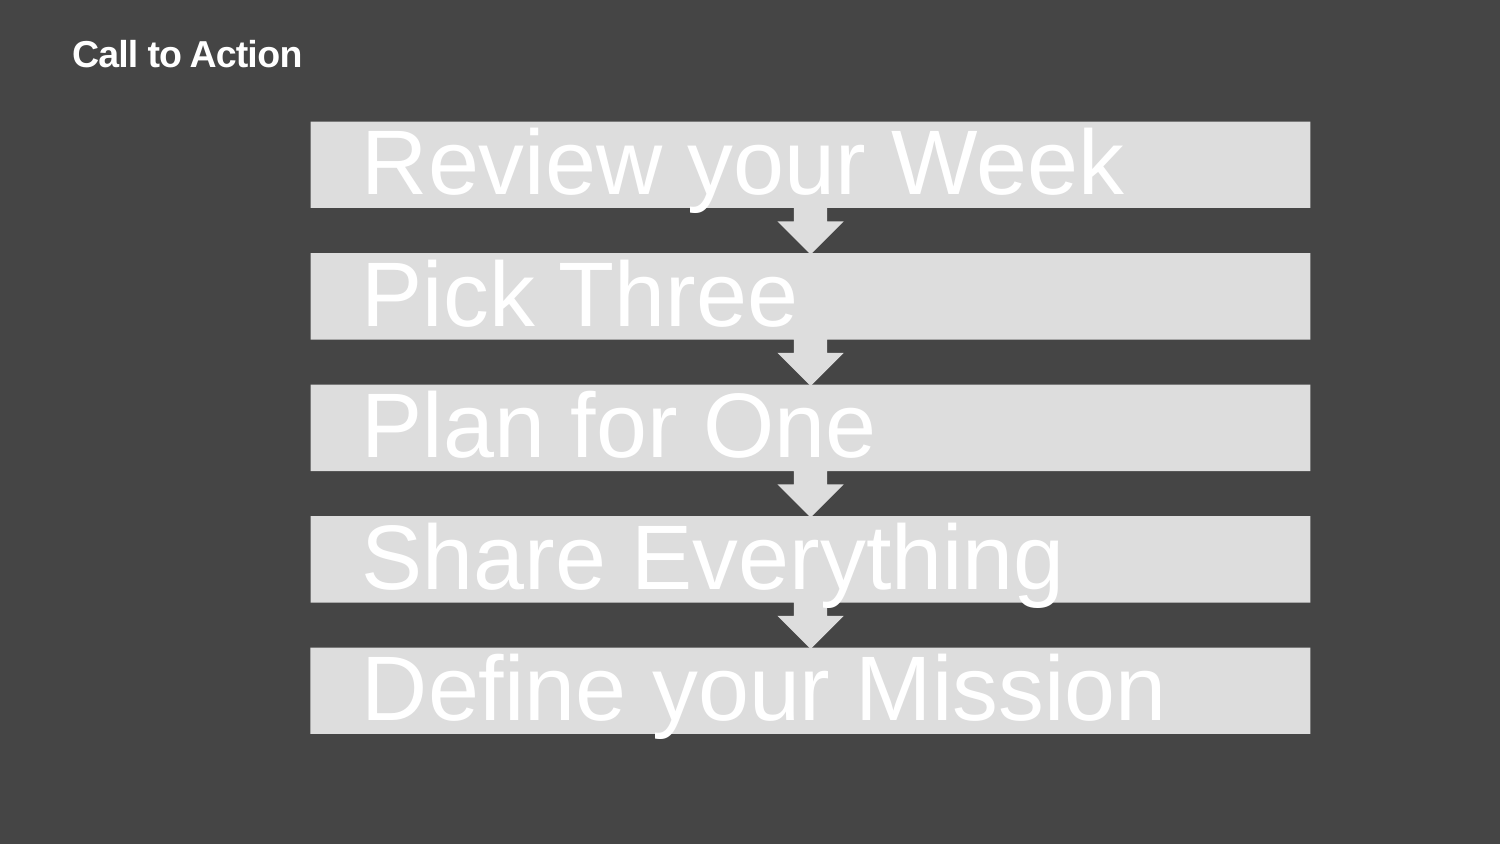

# Call to Action
Define your Mission
Share Everything
Plan for One
Pick Three
Review your Week